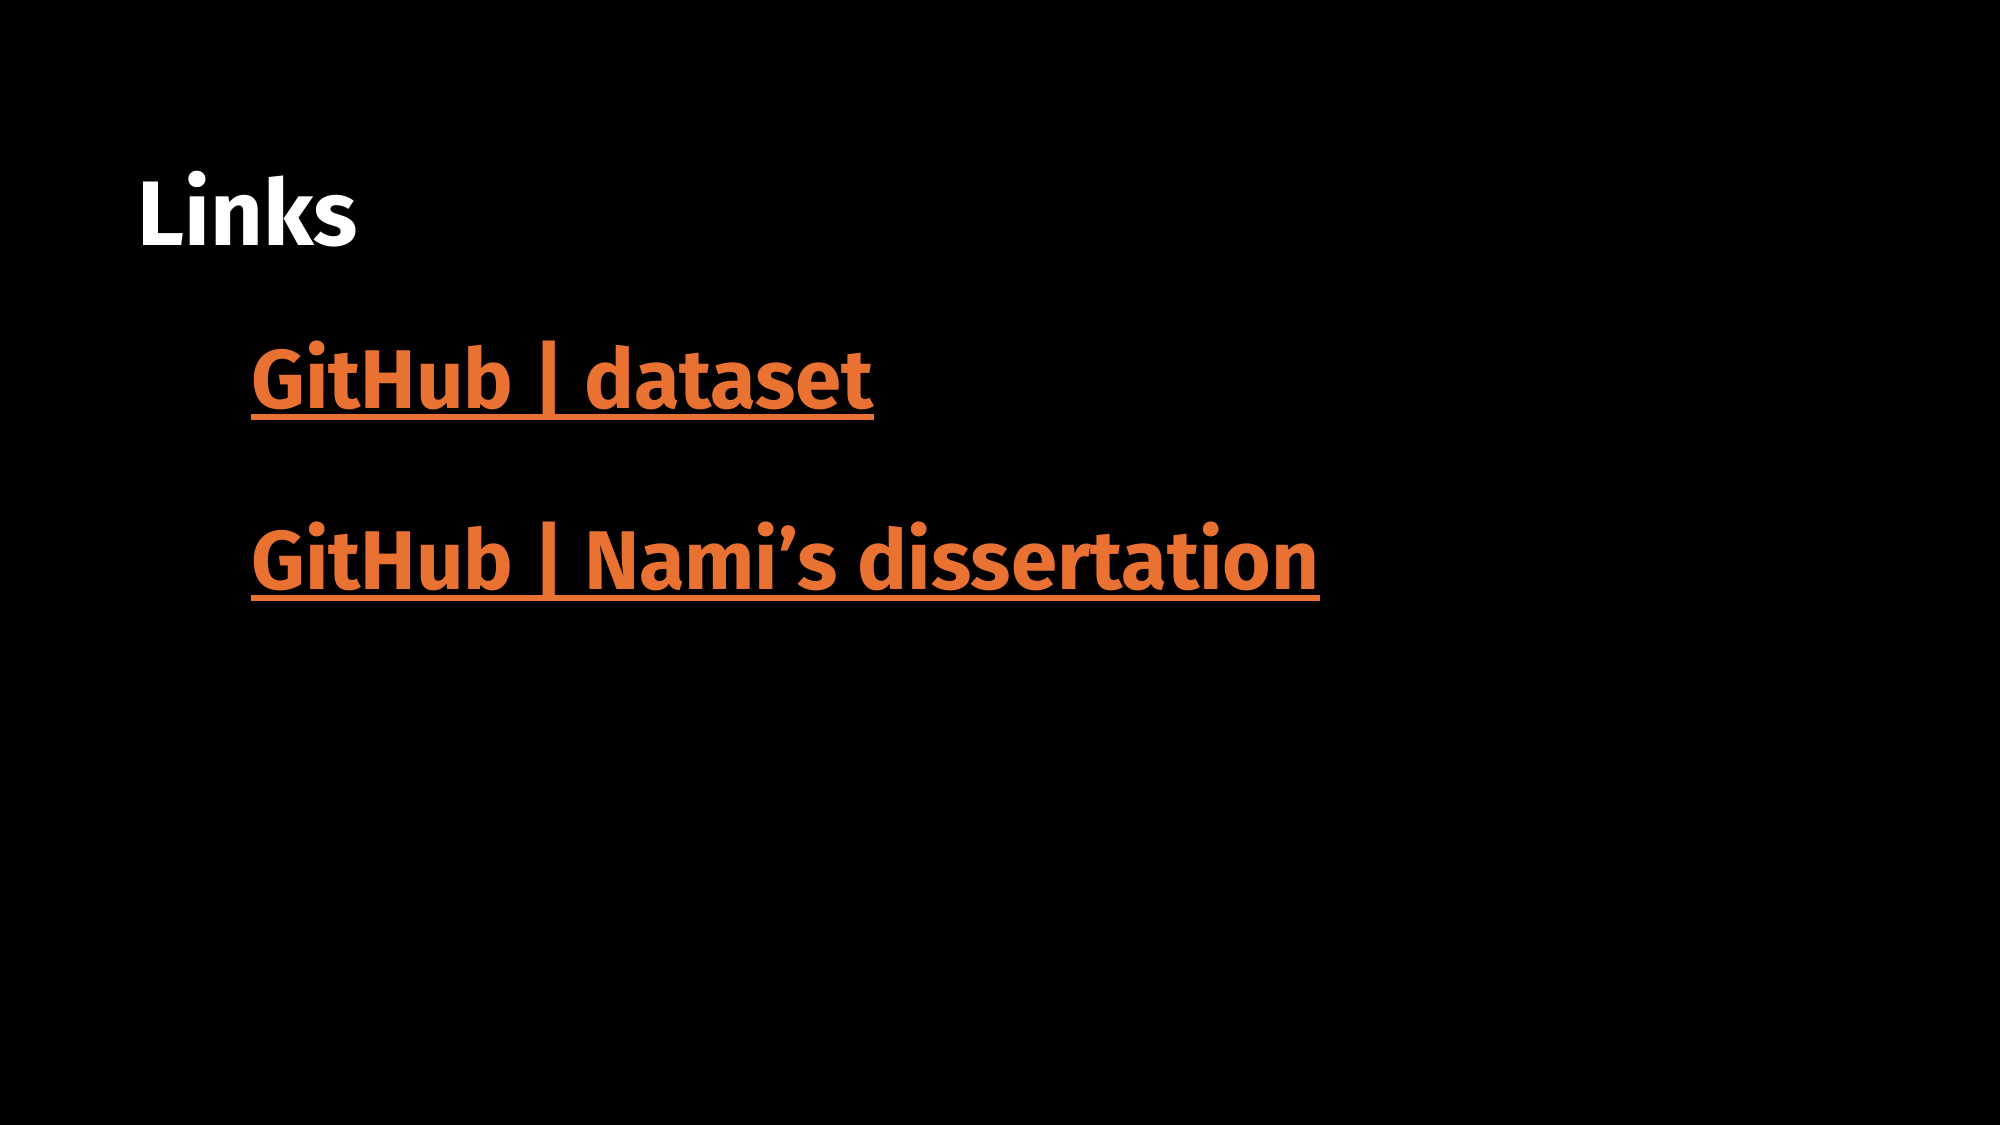

# Links
GitHub | dataset
GitHub | Nami’s dissertation